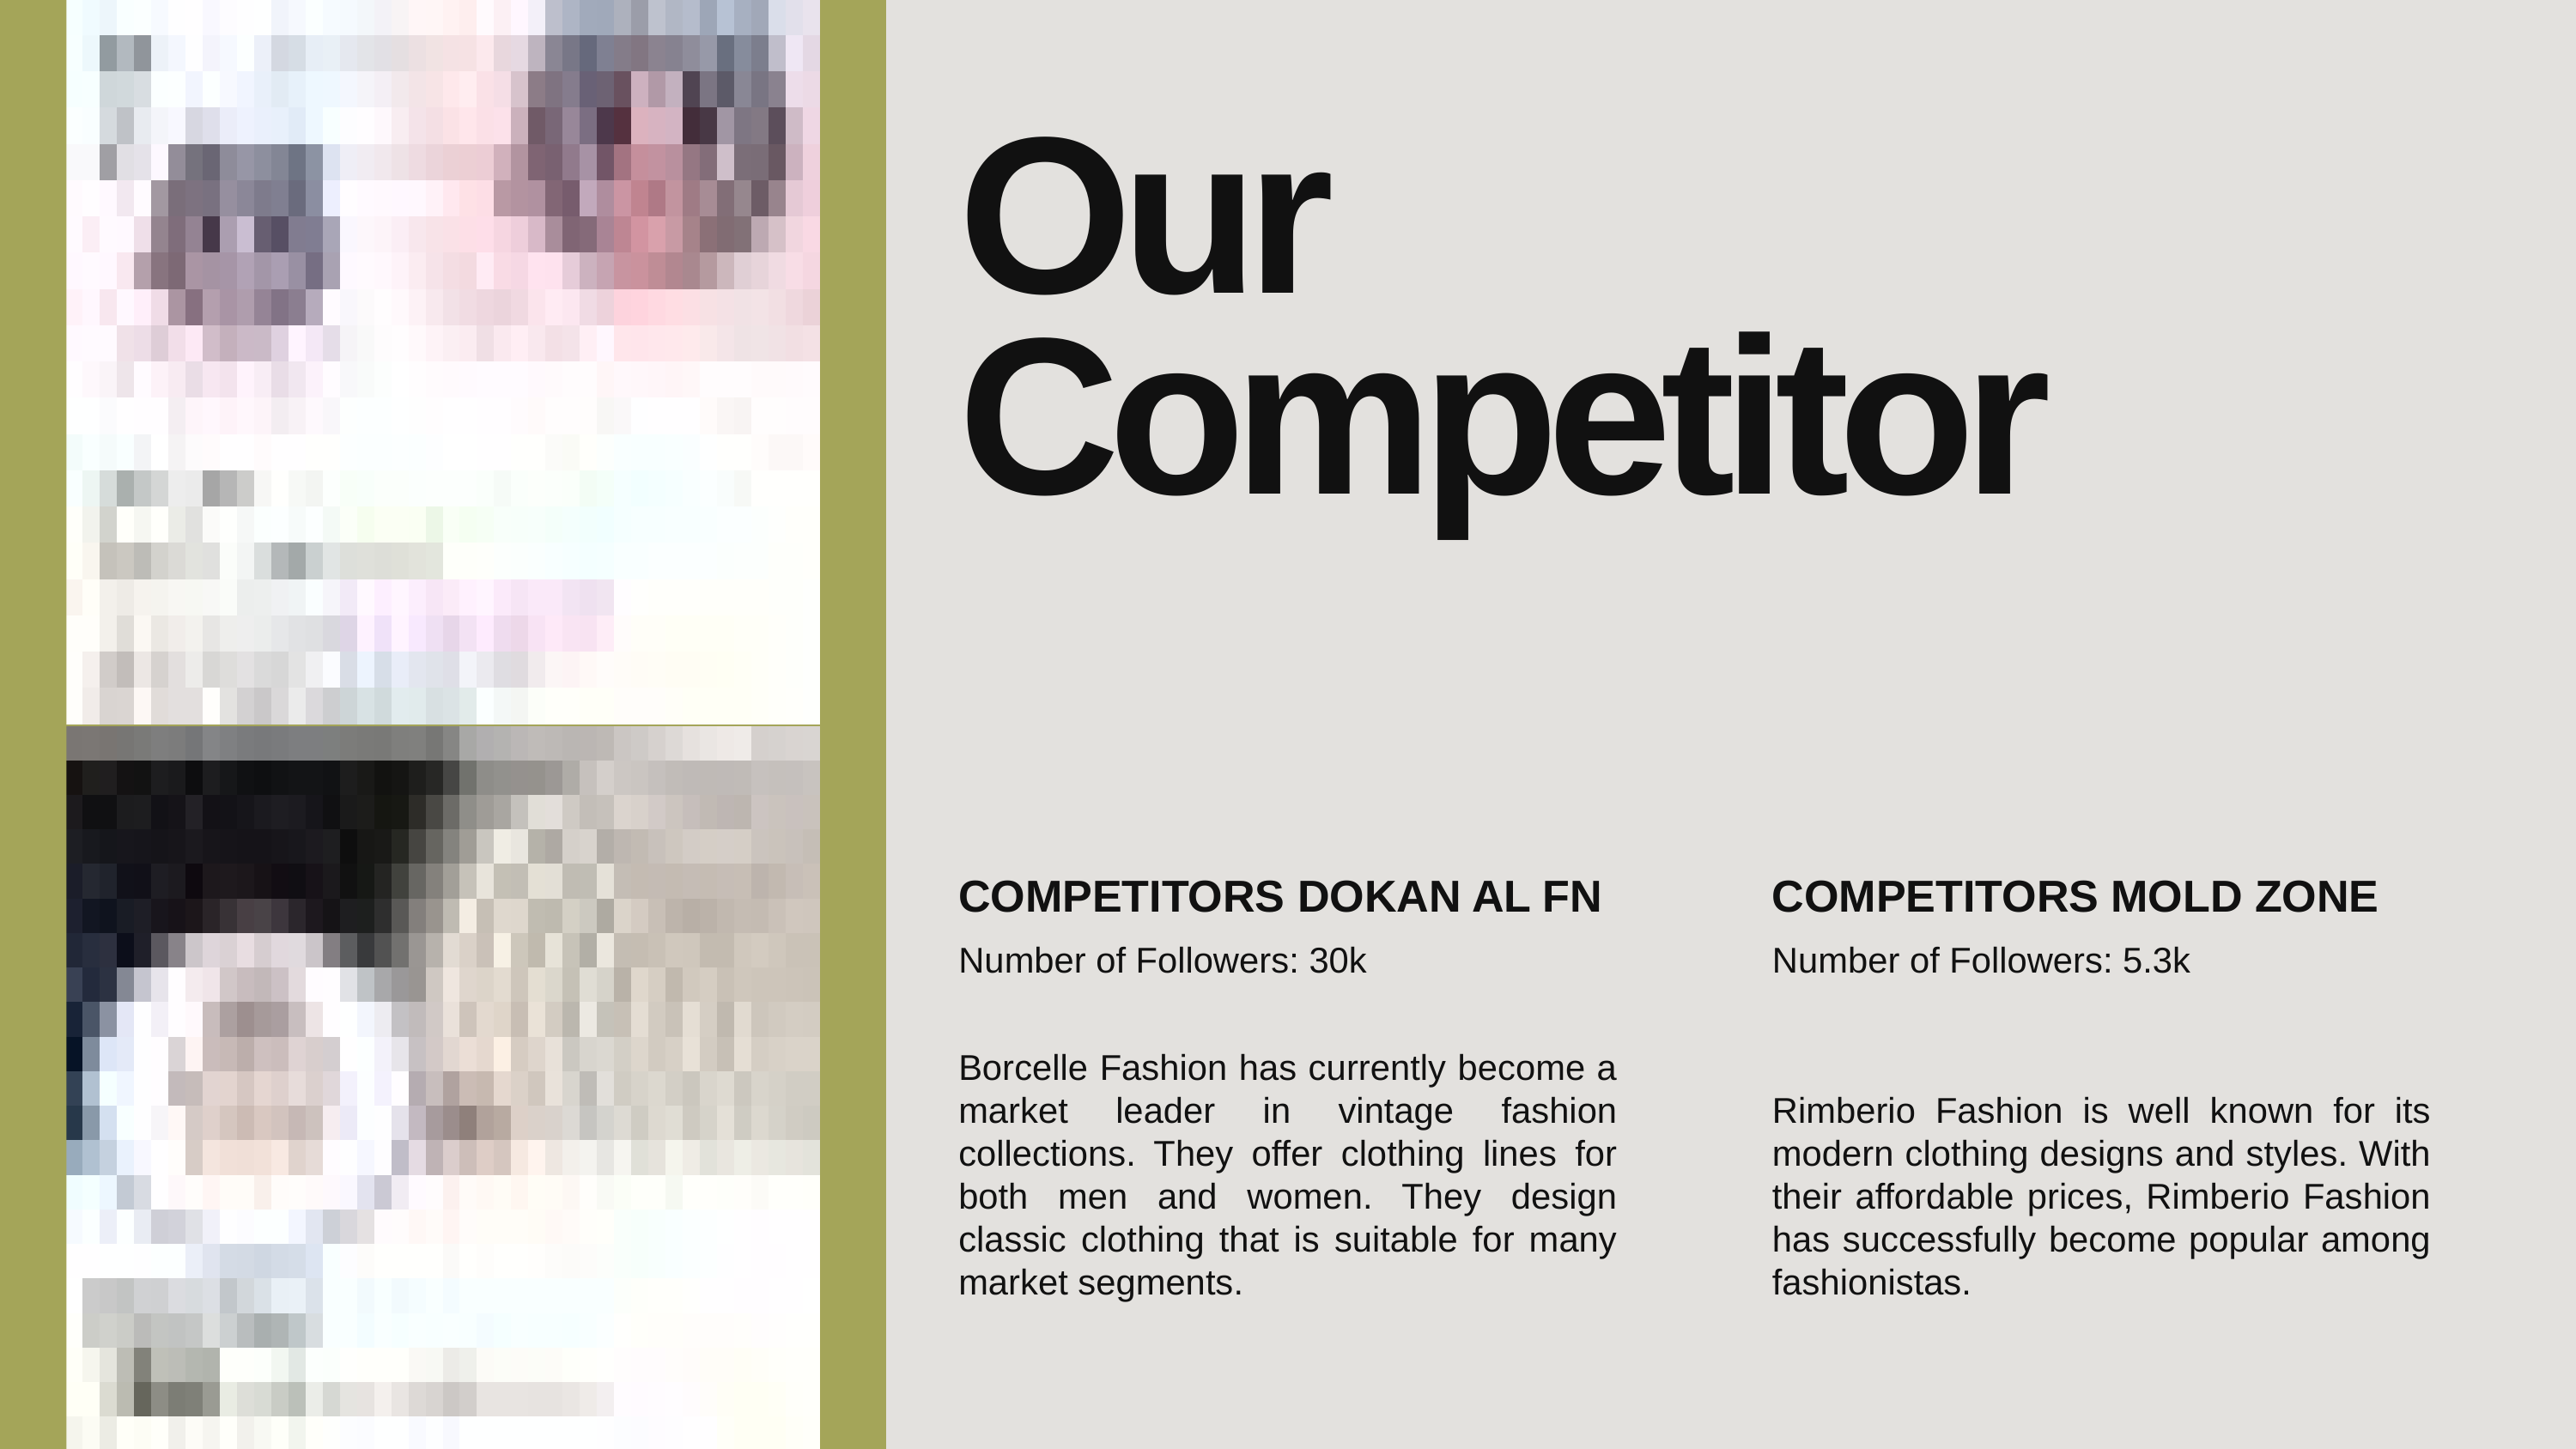

Our Competitor

COMPETITORS DOKAN AL FN
COMPETITORS MOLD ZONE
Number of Followers: 30k
Number of Followers: 5.3k
Borcelle Fashion has currently become a market leader in vintage fashion collections. They offer clothing lines for both men and women. They design classic clothing that is suitable for many market segments.
Rimberio Fashion is well known for its modern clothing designs and styles. With their affordable prices, Rimberio Fashion has successfully become popular among fashionistas.